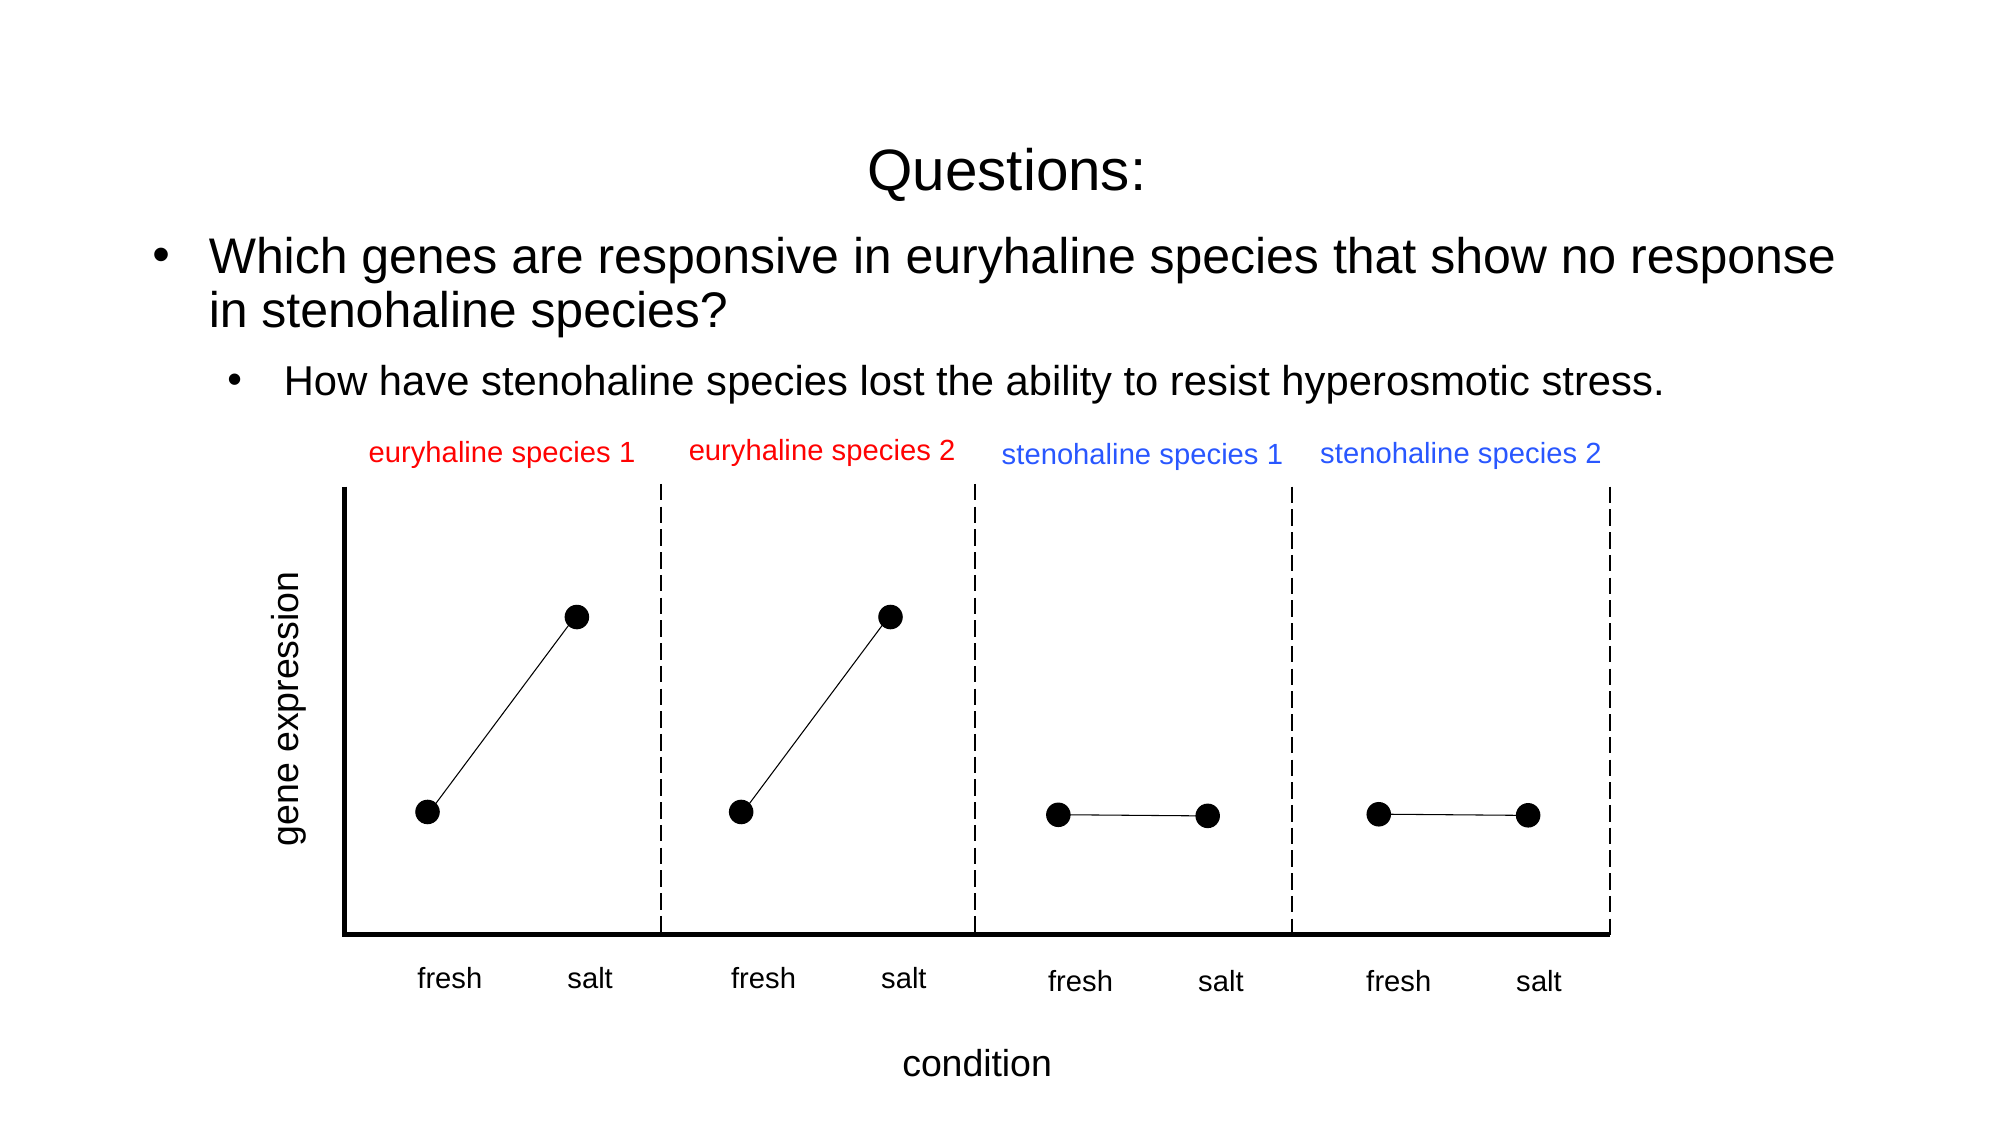

# Questions:
Which genes are responsive in euryhaline species that show no response in stenohaline species?
How have stenohaline species lost the ability to resist hyperosmotic stress.

euryhaline species 2
euryhaline species 1
stenohaline species 2
stenohaline species 1

gene expression

fresh	salt
fresh	salt
fresh	salt
fresh	salt
condition